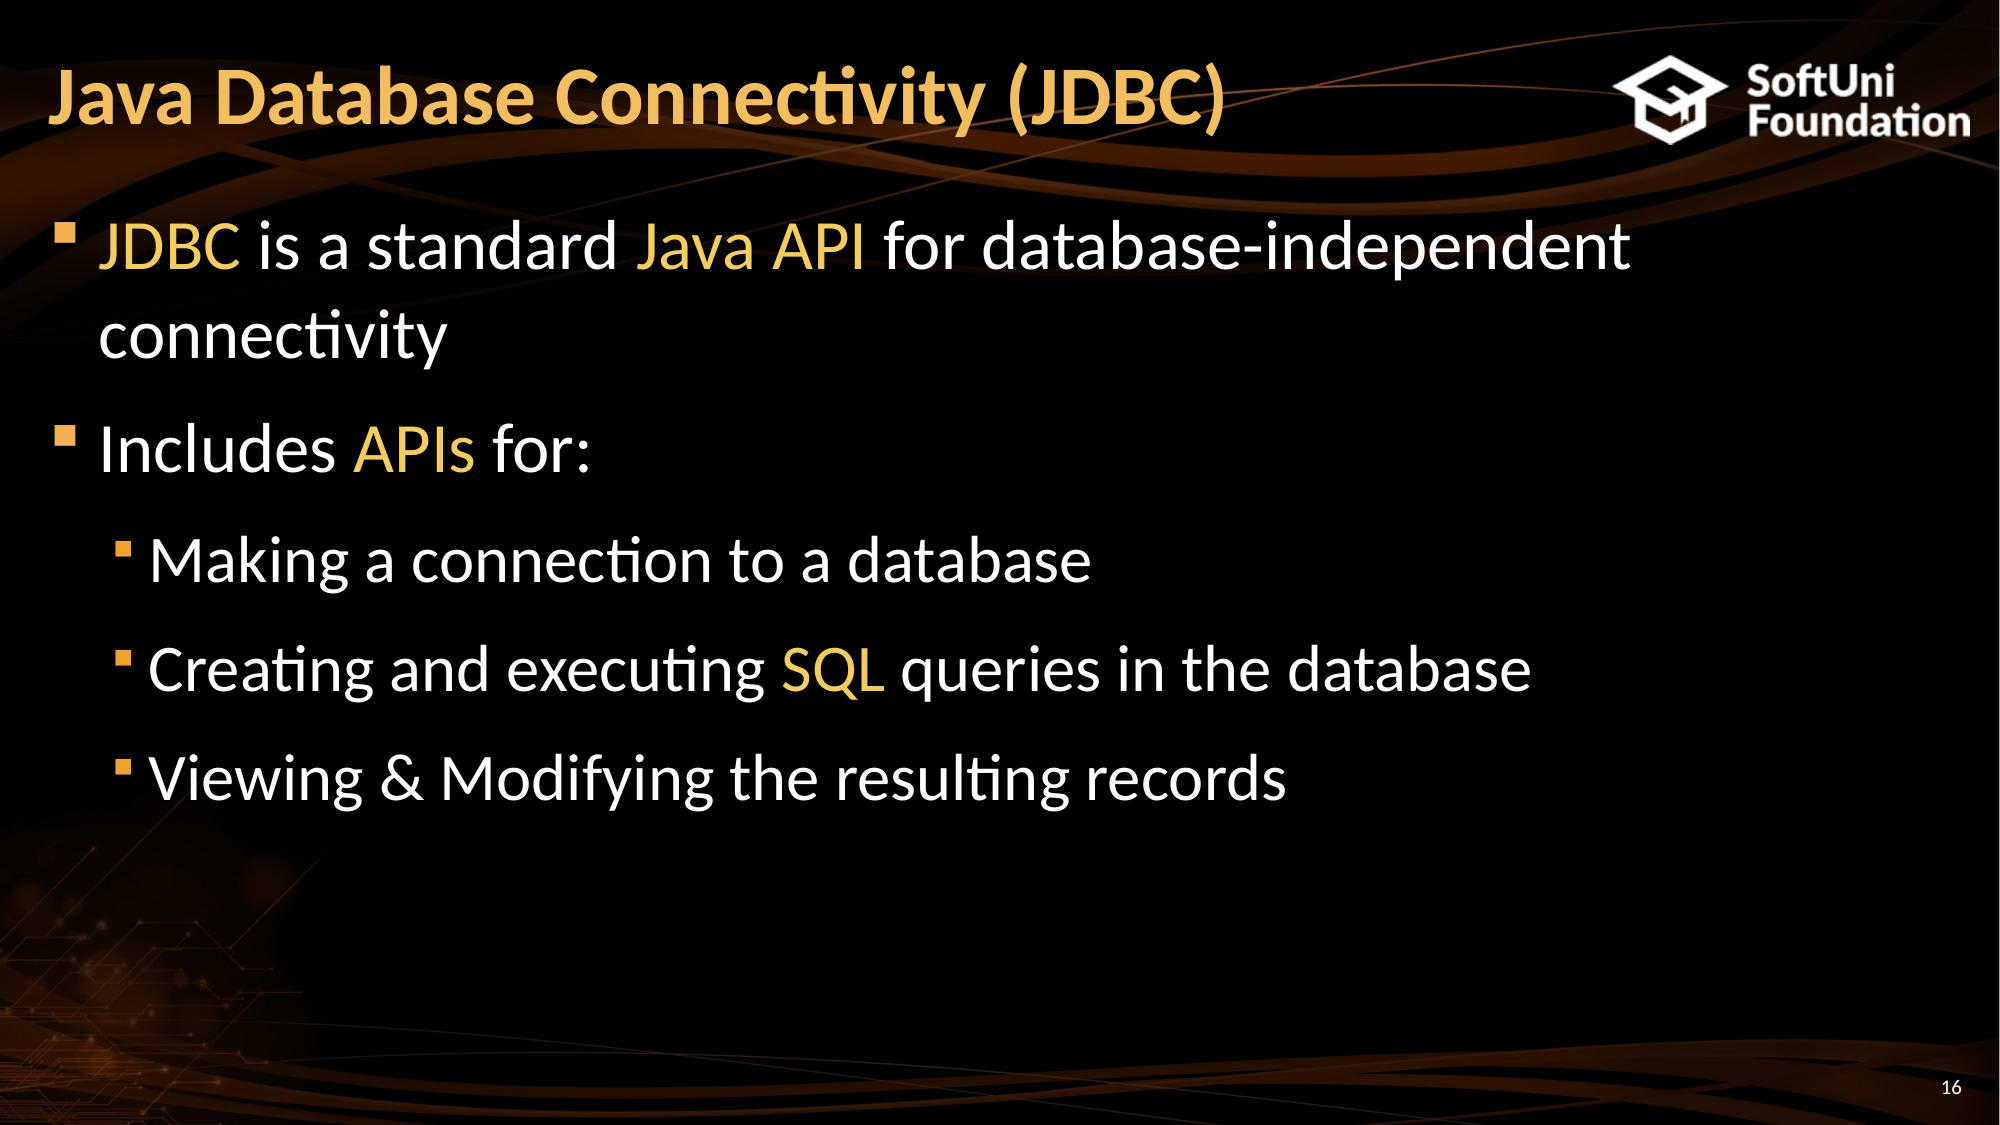

# Java Database Connectivity (JDBC)
JDBC is a standard Java API for database-independent connectivity
Includes APIs for:
Making a connection to a database
Creating and executing SQL queries in the database
Viewing & Modifying the resulting records
16